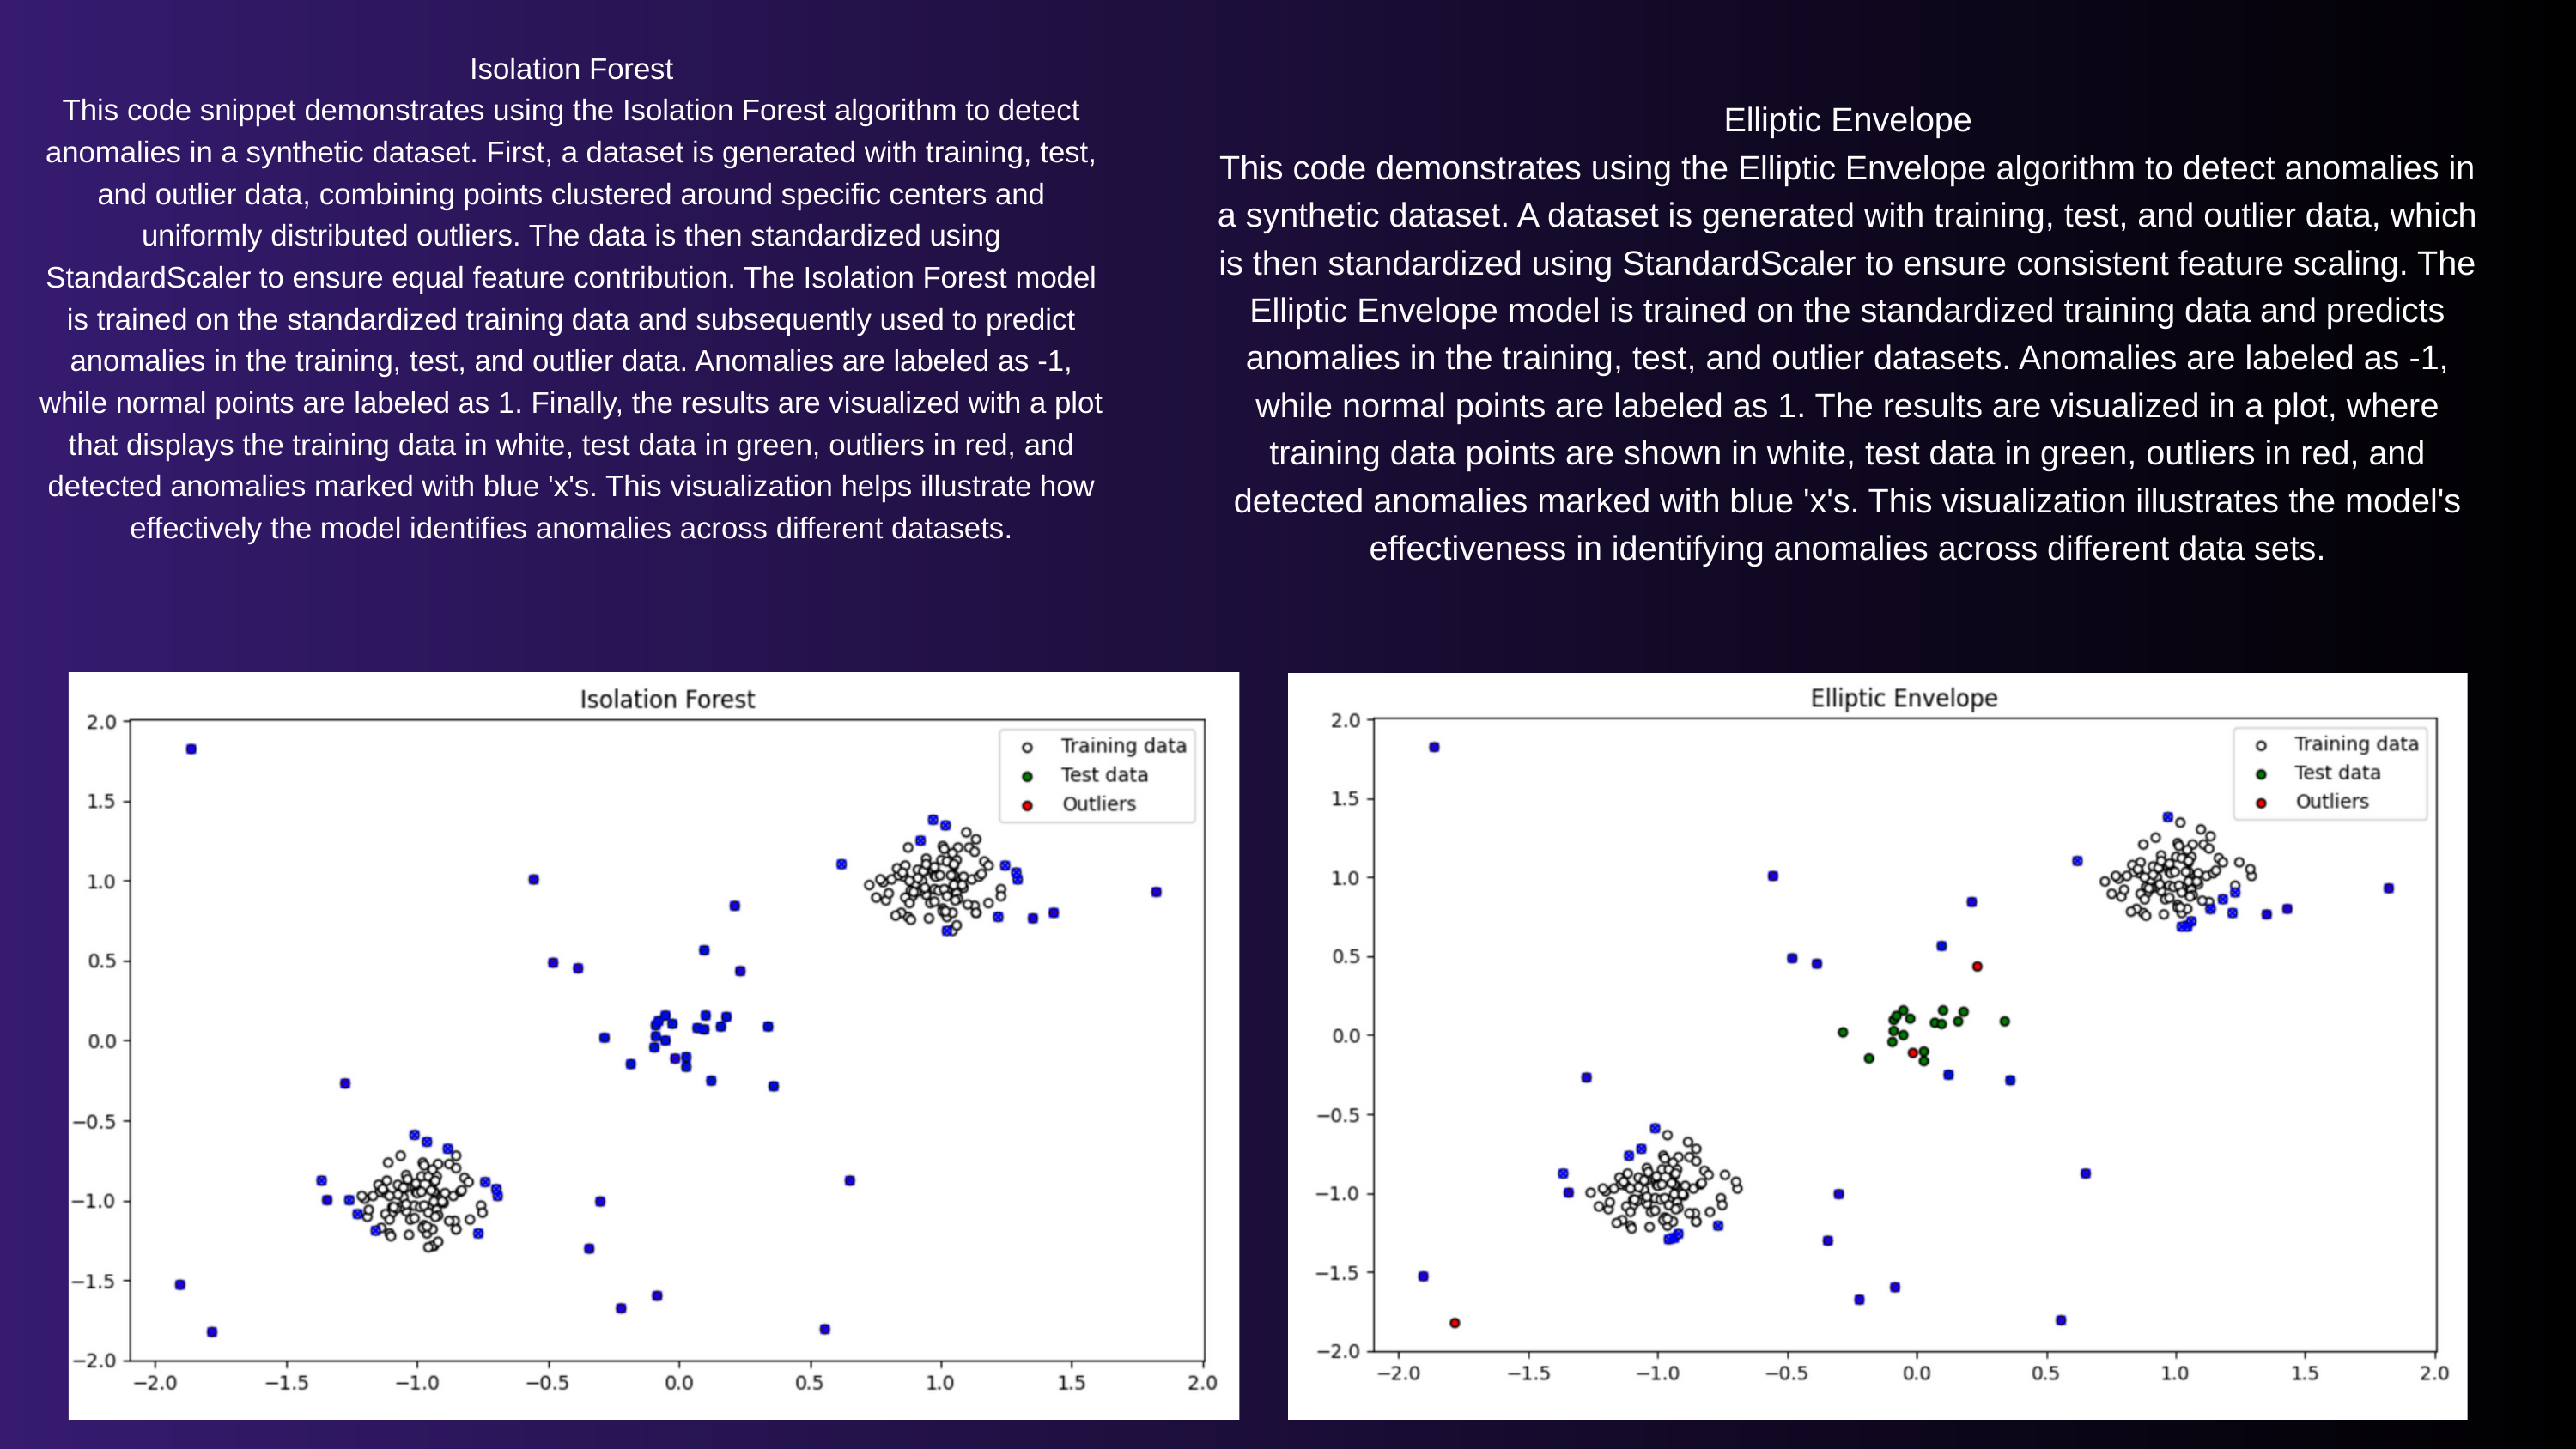

Isolation Forest
This code snippet demonstrates using the Isolation Forest algorithm to detect anomalies in a synthetic dataset. First, a dataset is generated with training, test, and outlier data, combining points clustered around specific centers and uniformly distributed outliers. The data is then standardized using StandardScaler to ensure equal feature contribution. The Isolation Forest model is trained on the standardized training data and subsequently used to predict anomalies in the training, test, and outlier data. Anomalies are labeled as -1, while normal points are labeled as 1. Finally, the results are visualized with a plot that displays the training data in white, test data in green, outliers in red, and detected anomalies marked with blue 'x's. This visualization helps illustrate how effectively the model identifies anomalies across different datasets.
Elliptic Envelope
This code demonstrates using the Elliptic Envelope algorithm to detect anomalies in a synthetic dataset. A dataset is generated with training, test, and outlier data, which is then standardized using StandardScaler to ensure consistent feature scaling. The Elliptic Envelope model is trained on the standardized training data and predicts anomalies in the training, test, and outlier datasets. Anomalies are labeled as -1, while normal points are labeled as 1. The results are visualized in a plot, where training data points are shown in white, test data in green, outliers in red, and detected anomalies marked with blue 'x's. This visualization illustrates the model's effectiveness in identifying anomalies across different data sets.